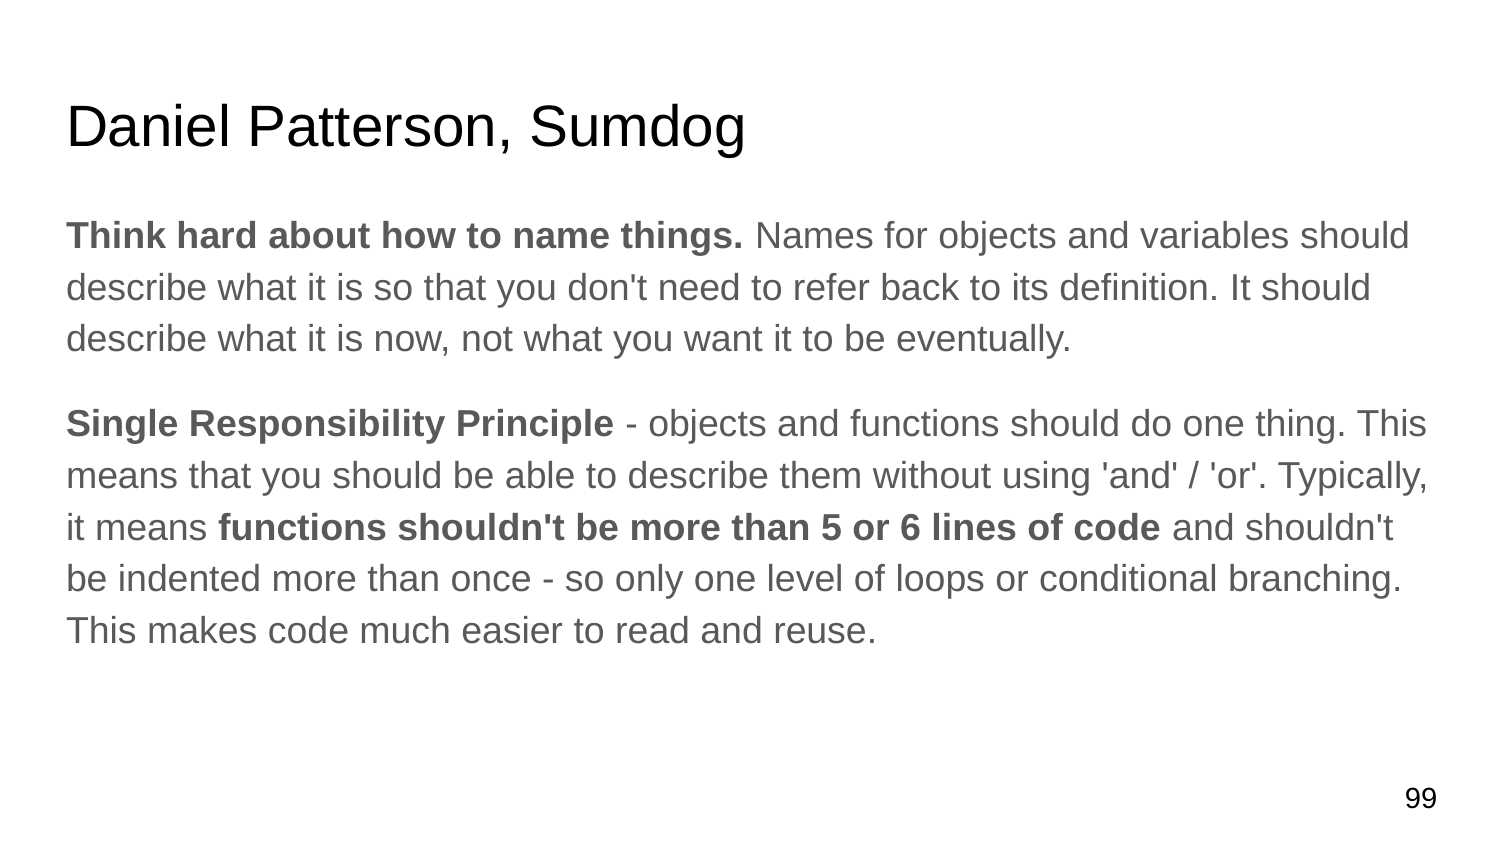

# Daniel Patterson, Sumdog
Think hard about how to name things. Names for objects and variables should describe what it is so that you don't need to refer back to its definition. It should describe what it is now, not what you want it to be eventually.
Single Responsibility Principle - objects and functions should do one thing. This means that you should be able to describe them without using 'and' / 'or'. Typically, it means functions shouldn't be more than 5 or 6 lines of code and shouldn't be indented more than once - so only one level of loops or conditional branching. This makes code much easier to read and reuse.
99